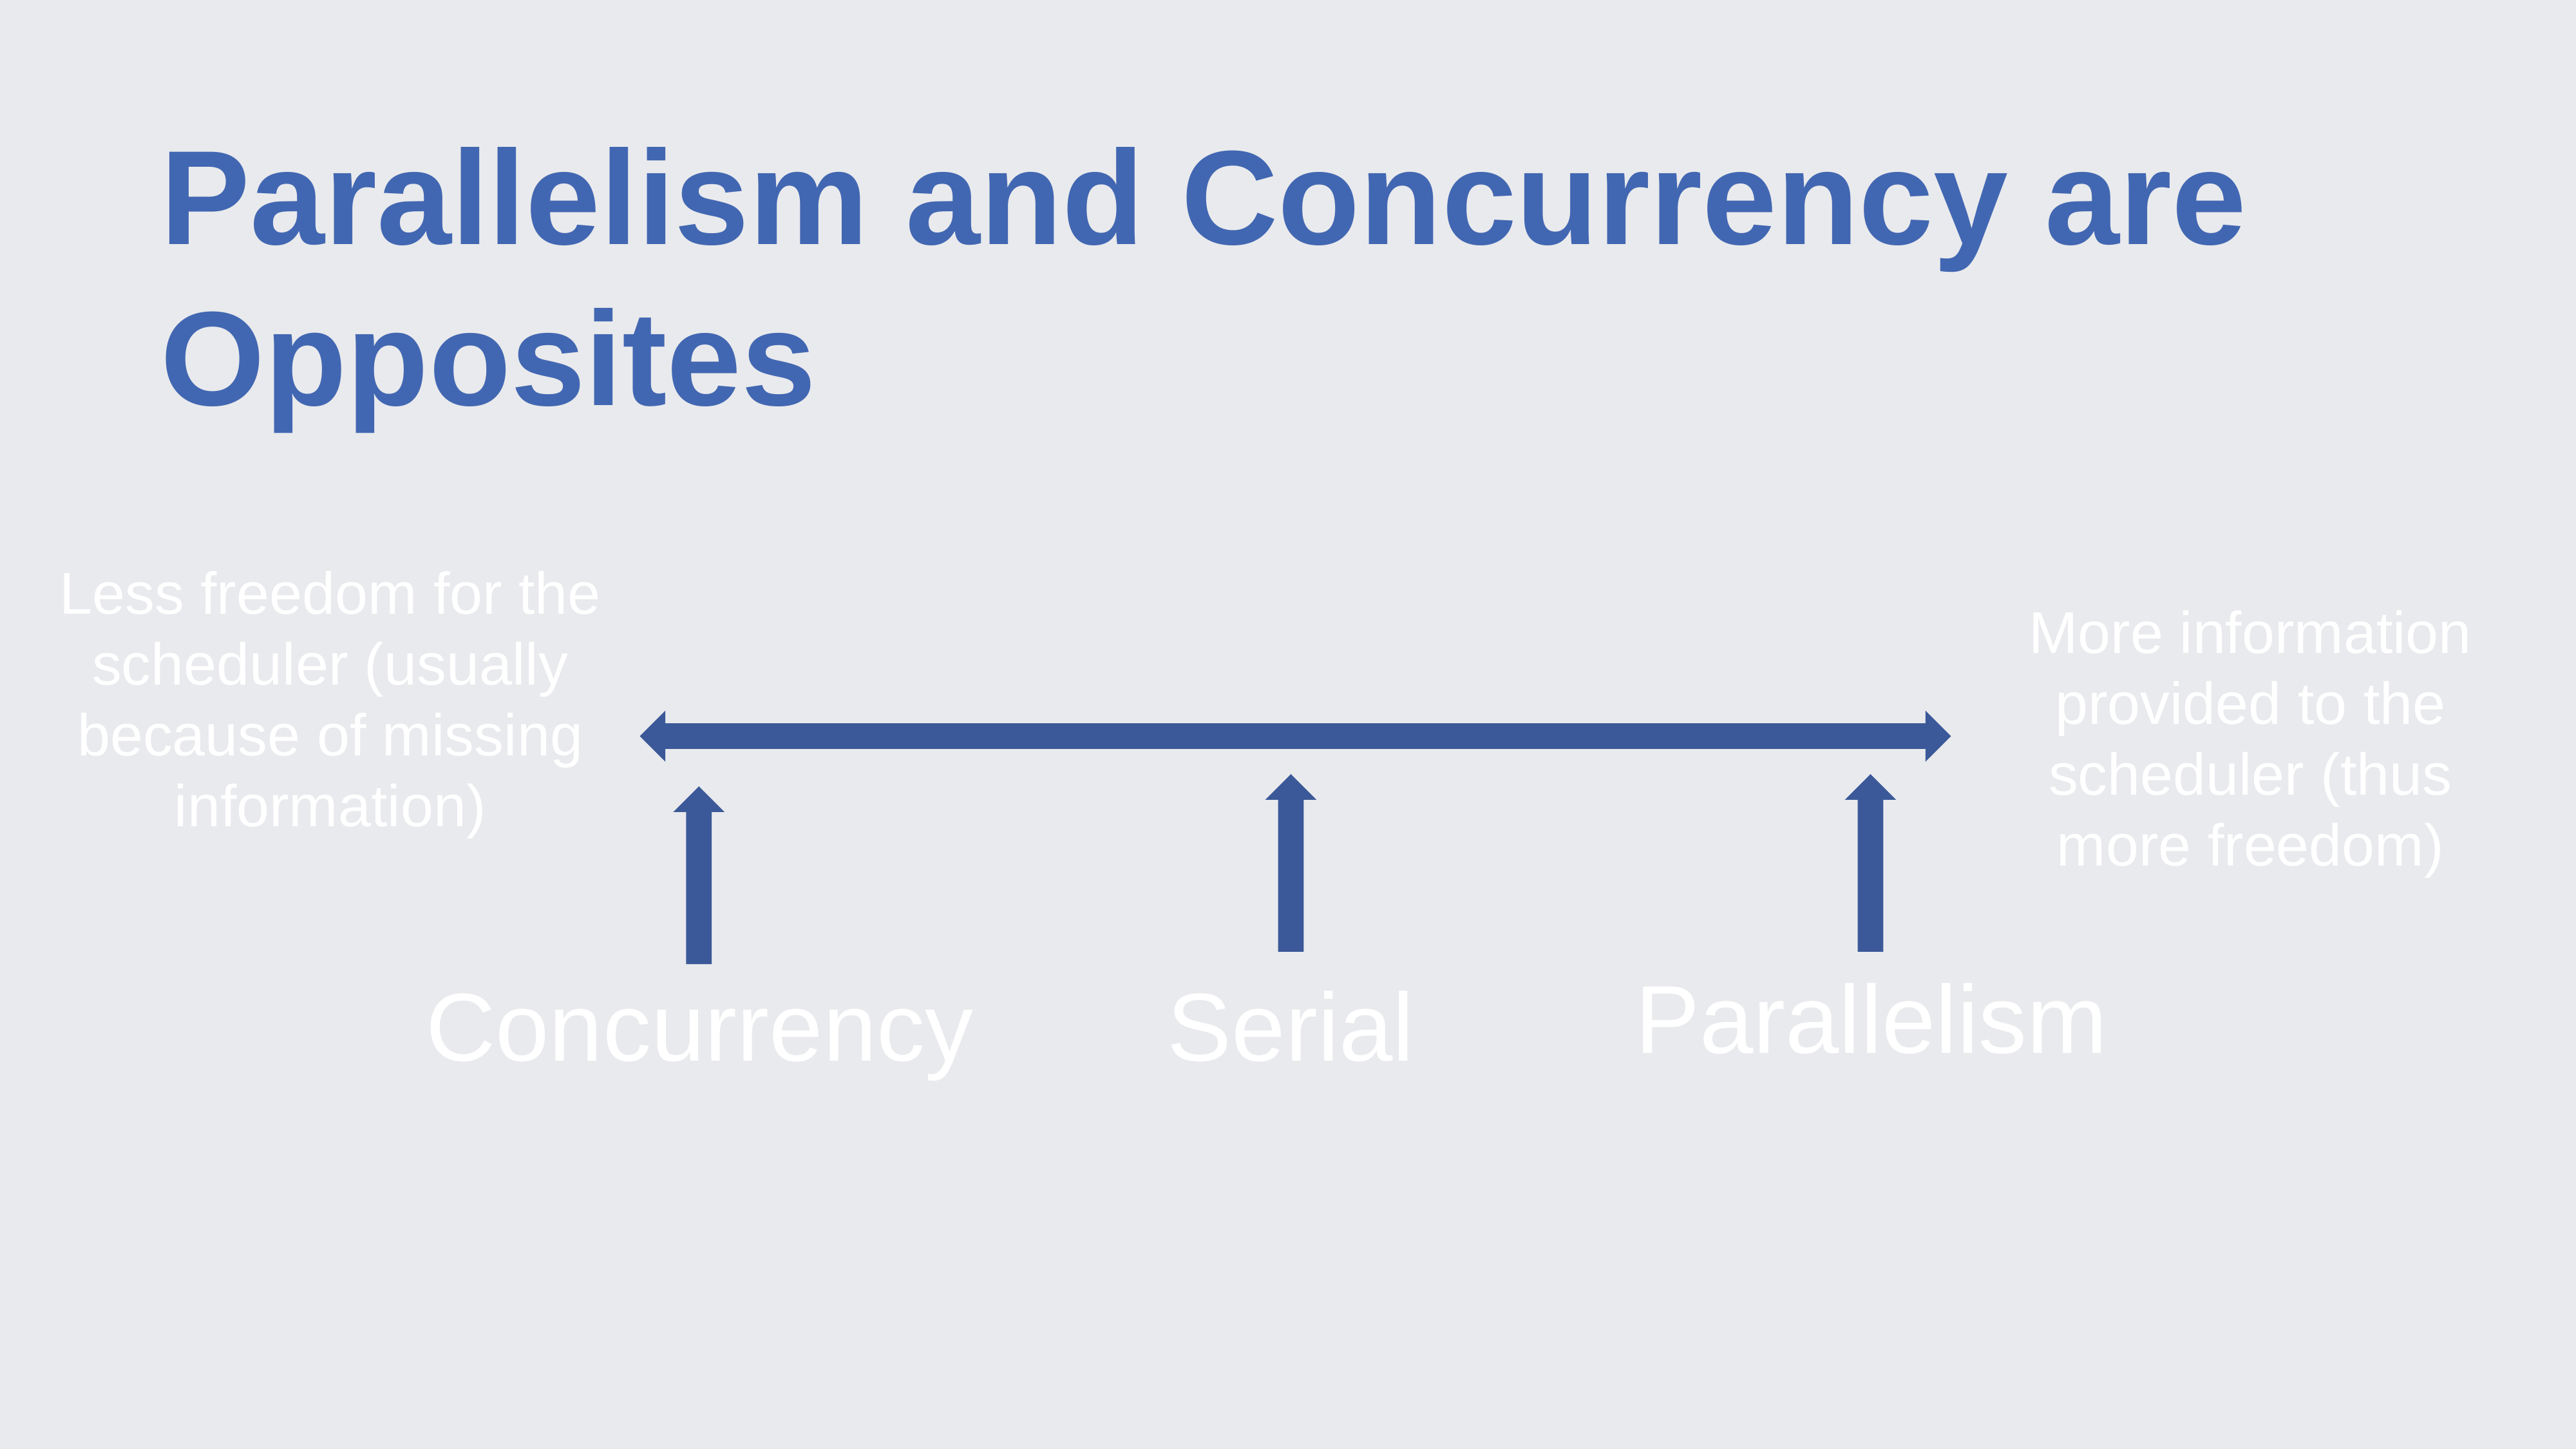

# Parallelism and Concurrency are Opposites

Less freedom for the scheduler (usually because of missing information)

More information provided to the scheduler (thus more freedom)

Serial

Parallelism

Concurrency